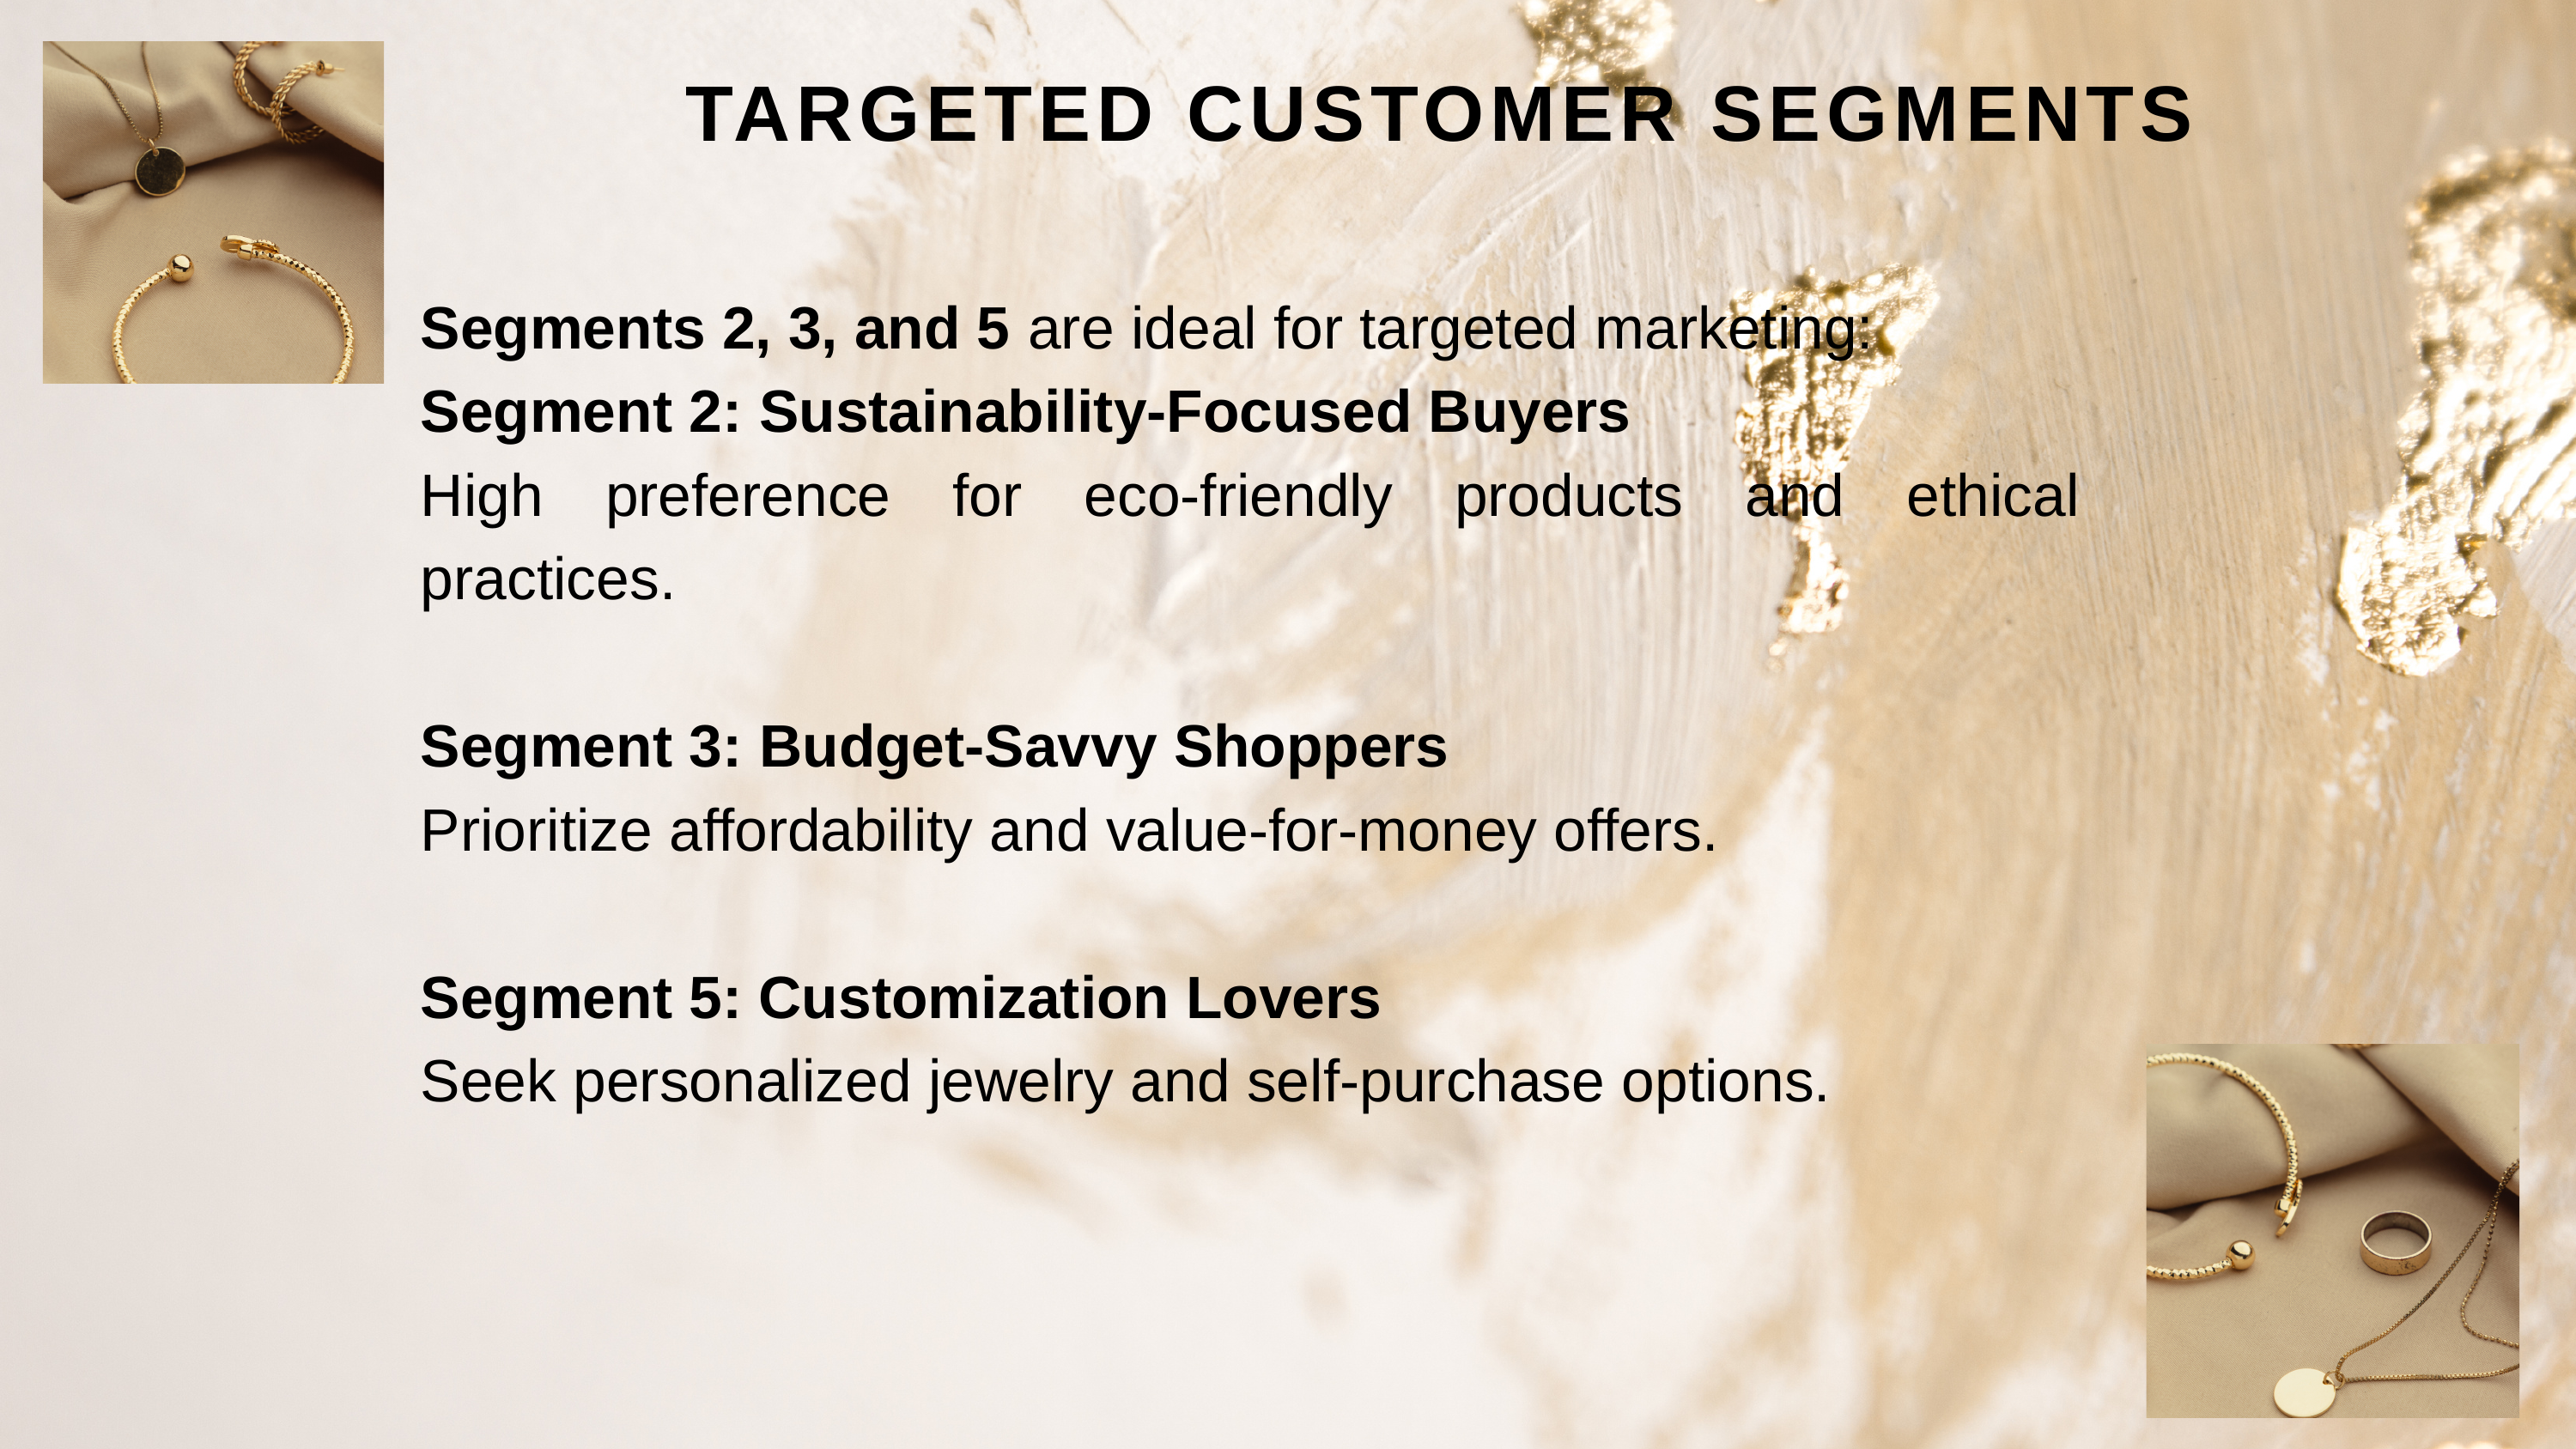

TARGETED CUSTOMER SEGMENTS
Segments 2, 3, and 5 are ideal for targeted marketing:
Segment 2: Sustainability-Focused Buyers
High preference for eco-friendly products and ethical practices.

Segment 3: Budget-Savvy Shoppers
Prioritize affordability and value-for-money offers.

Segment 5: Customization Lovers
Seek personalized jewelry and self-purchase options.